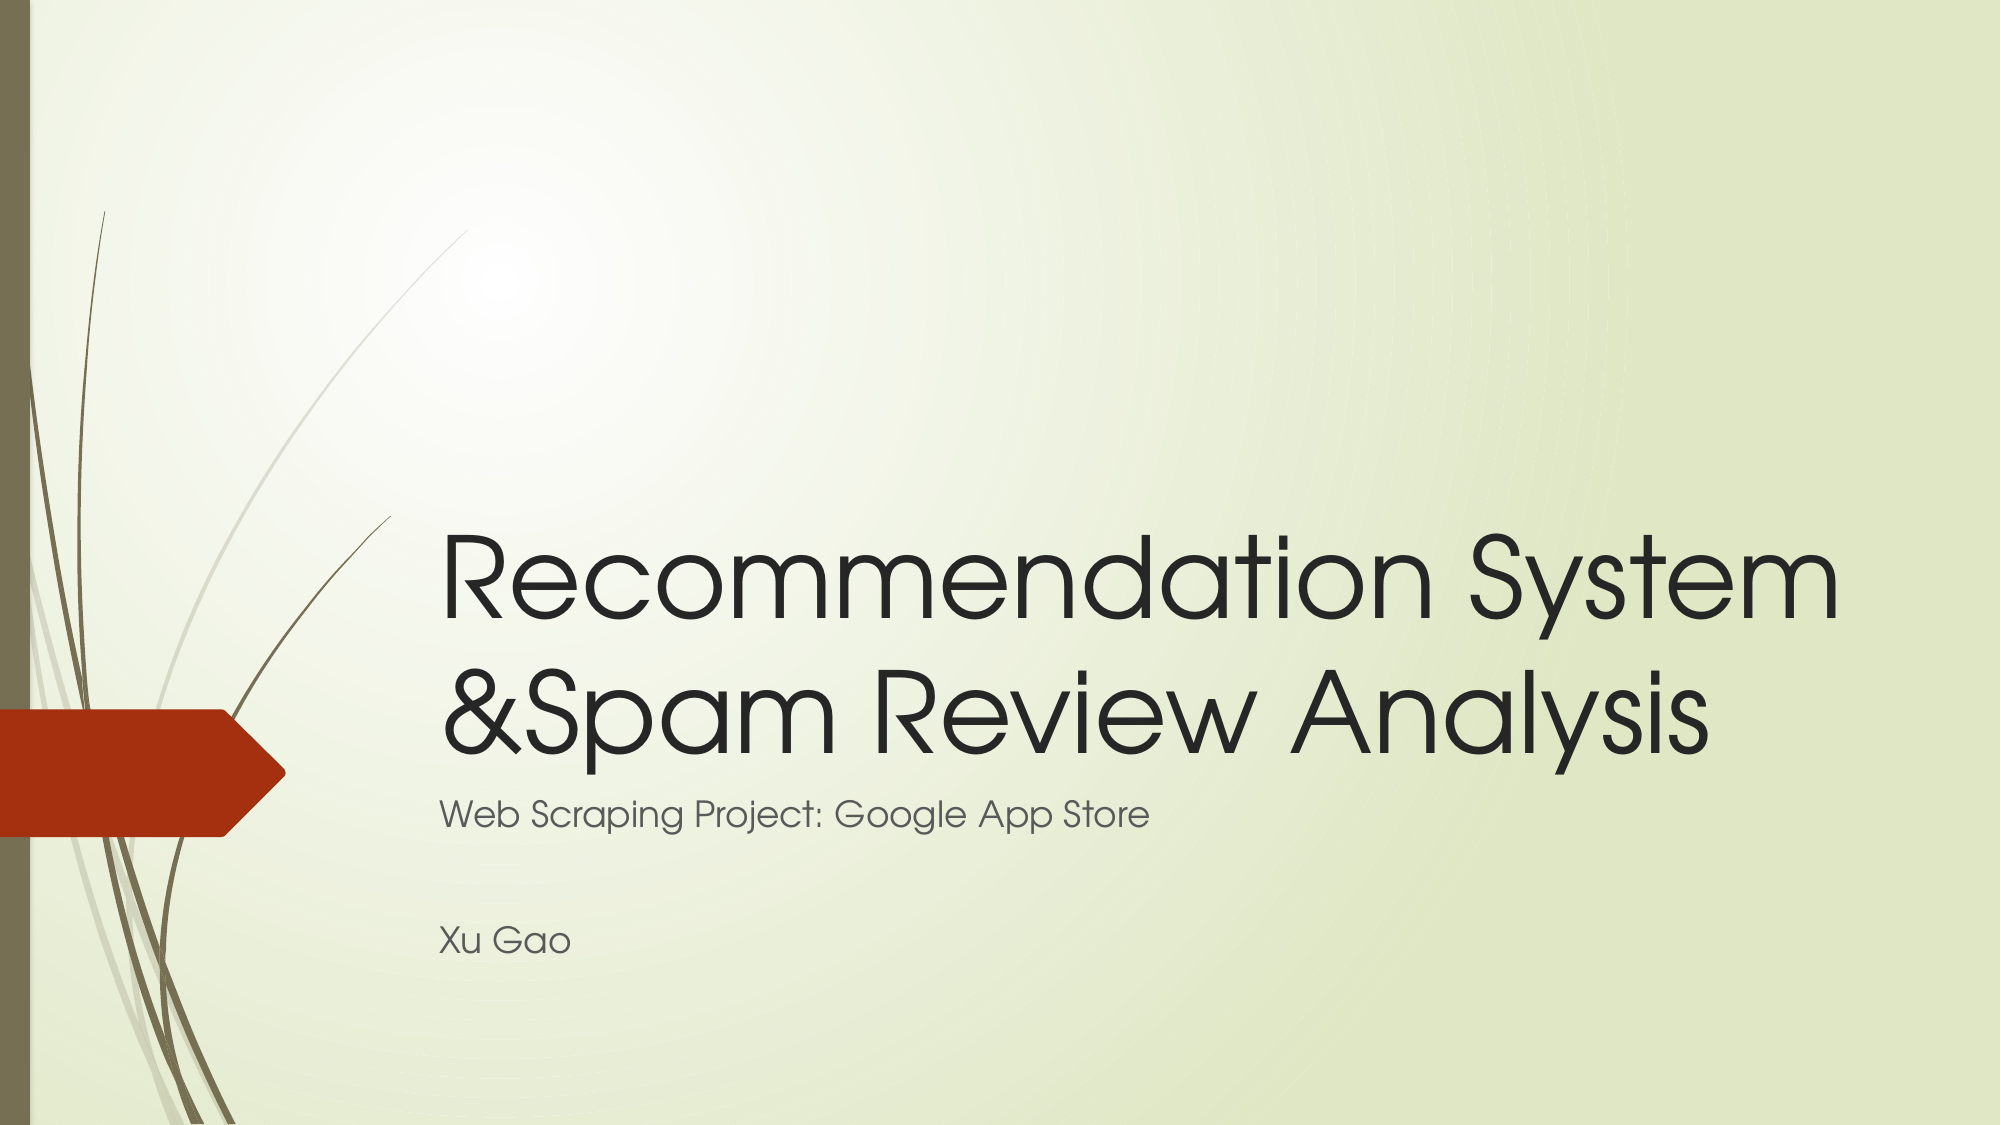

# Recommendation System &Spam Review Analysis
Web Scraping Project: Google App Store

Xu Gao